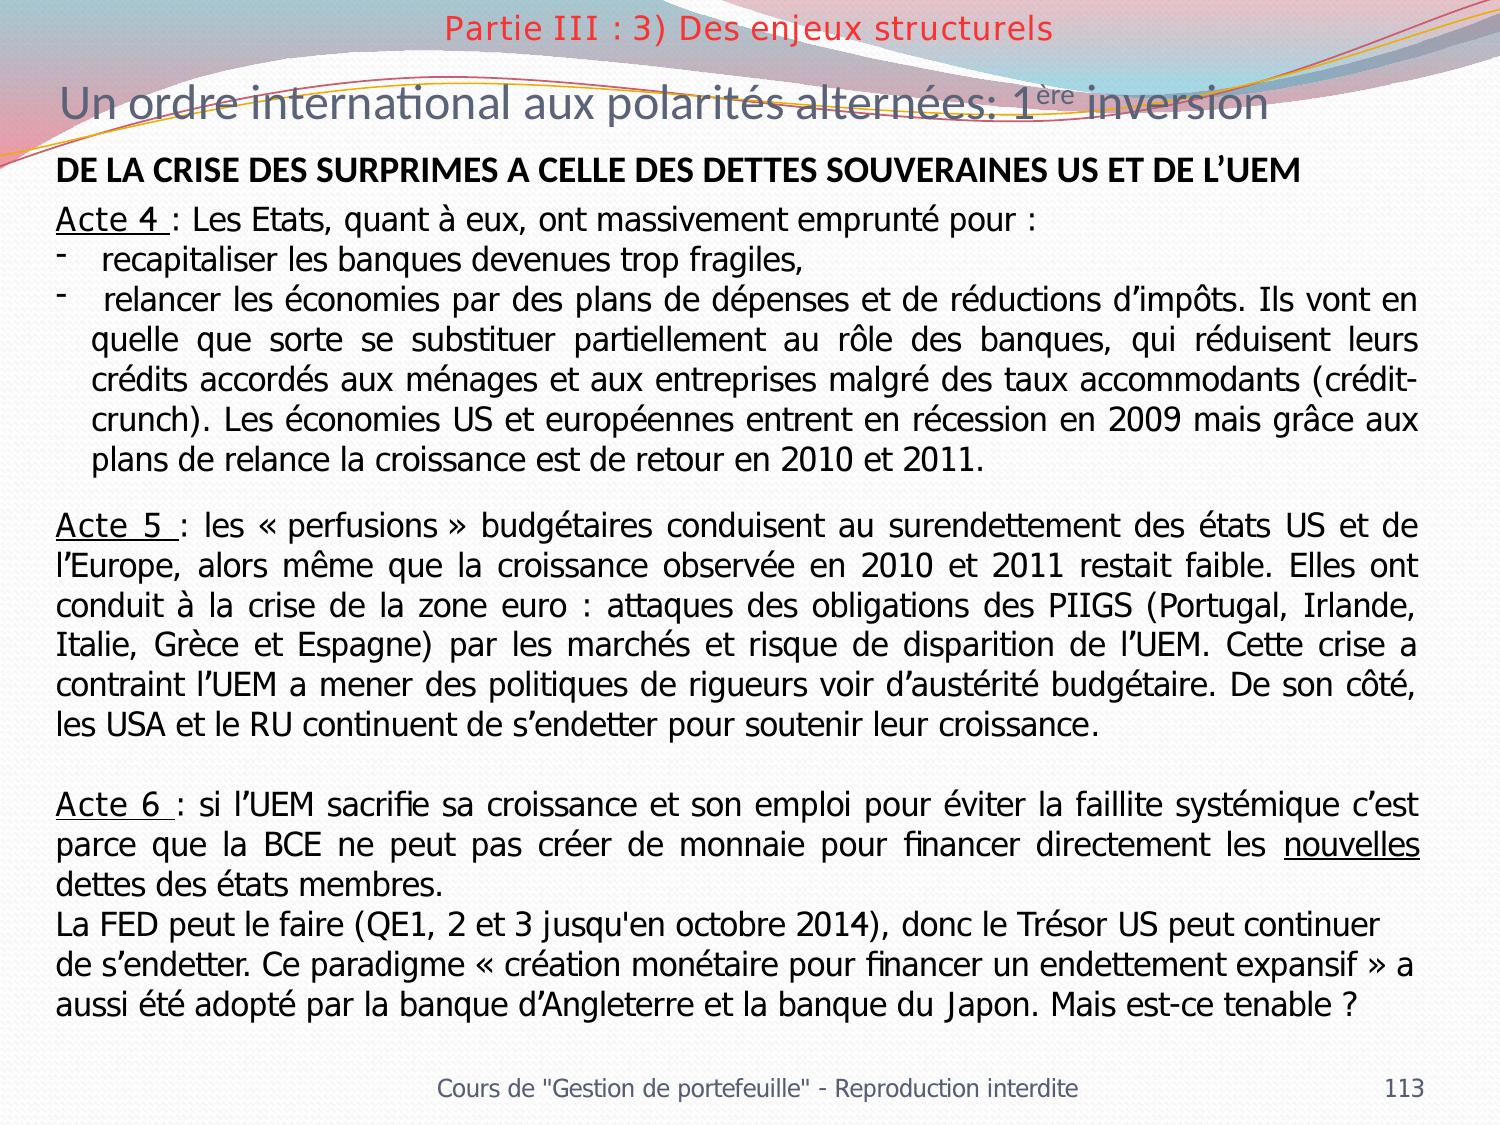

Partie III : 3) Des enjeux structurels
Un ordre international aux polarités alternées: 1ère inversion
DE LA CRISE DES SURPRIMES A CELLE DES DETTES SOUVERAINES US ET DE L’UEM

Acte 4 : Les Etats, quant à eux, ont massivement emprunté pour :
 recapitaliser les banques devenues trop fragiles,
 relancer les économies par des plans de dépenses et de réductions d’impôts. Ils vont en quelle que sorte se substituer partiellement au rôle des banques, qui réduisent leurs crédits accordés aux ménages et aux entreprises malgré des taux accommodants (crédit-crunch). Les économies US et européennes entrent en récession en 2009 mais grâce aux plans de relance la croissance est de retour en 2010 et 2011.

Acte 5 : les « perfusions » budgétaires conduisent au surendettement des états US et de l’Europe, alors même que la croissance observée en 2010 et 2011 restait faible. Elles ont conduit à la crise de la zone euro : attaques des obligations des PIIGS (Portugal, Irlande, Italie, Grèce et Espagne) par les marchés et risque de disparition de l’UEM. Cette crise a contraint l’UEM a mener des politiques de rigueurs voir d’austérité budgétaire. De son côté, les USA et le RU continuent de s’endetter pour soutenir leur croissance.

Acte 6 : si l’UEM sacrifie sa croissance et son emploi pour éviter la faillite systémique c’est parce que la BCE ne peut pas créer de monnaie pour financer directement les nouvelles dettes des états membres.
La FED peut le faire (QE1, 2 et 3 jusqu'en octobre 2014), donc le Trésor US peut continuer de s’endetter. Ce paradigme « création monétaire pour financer un endettement expansif » a aussi été adopté par la banque d’Angleterre et la banque du Japon. Mais est-ce tenable ?
Cours de "Gestion de portefeuille" - Reproduction interdite
113